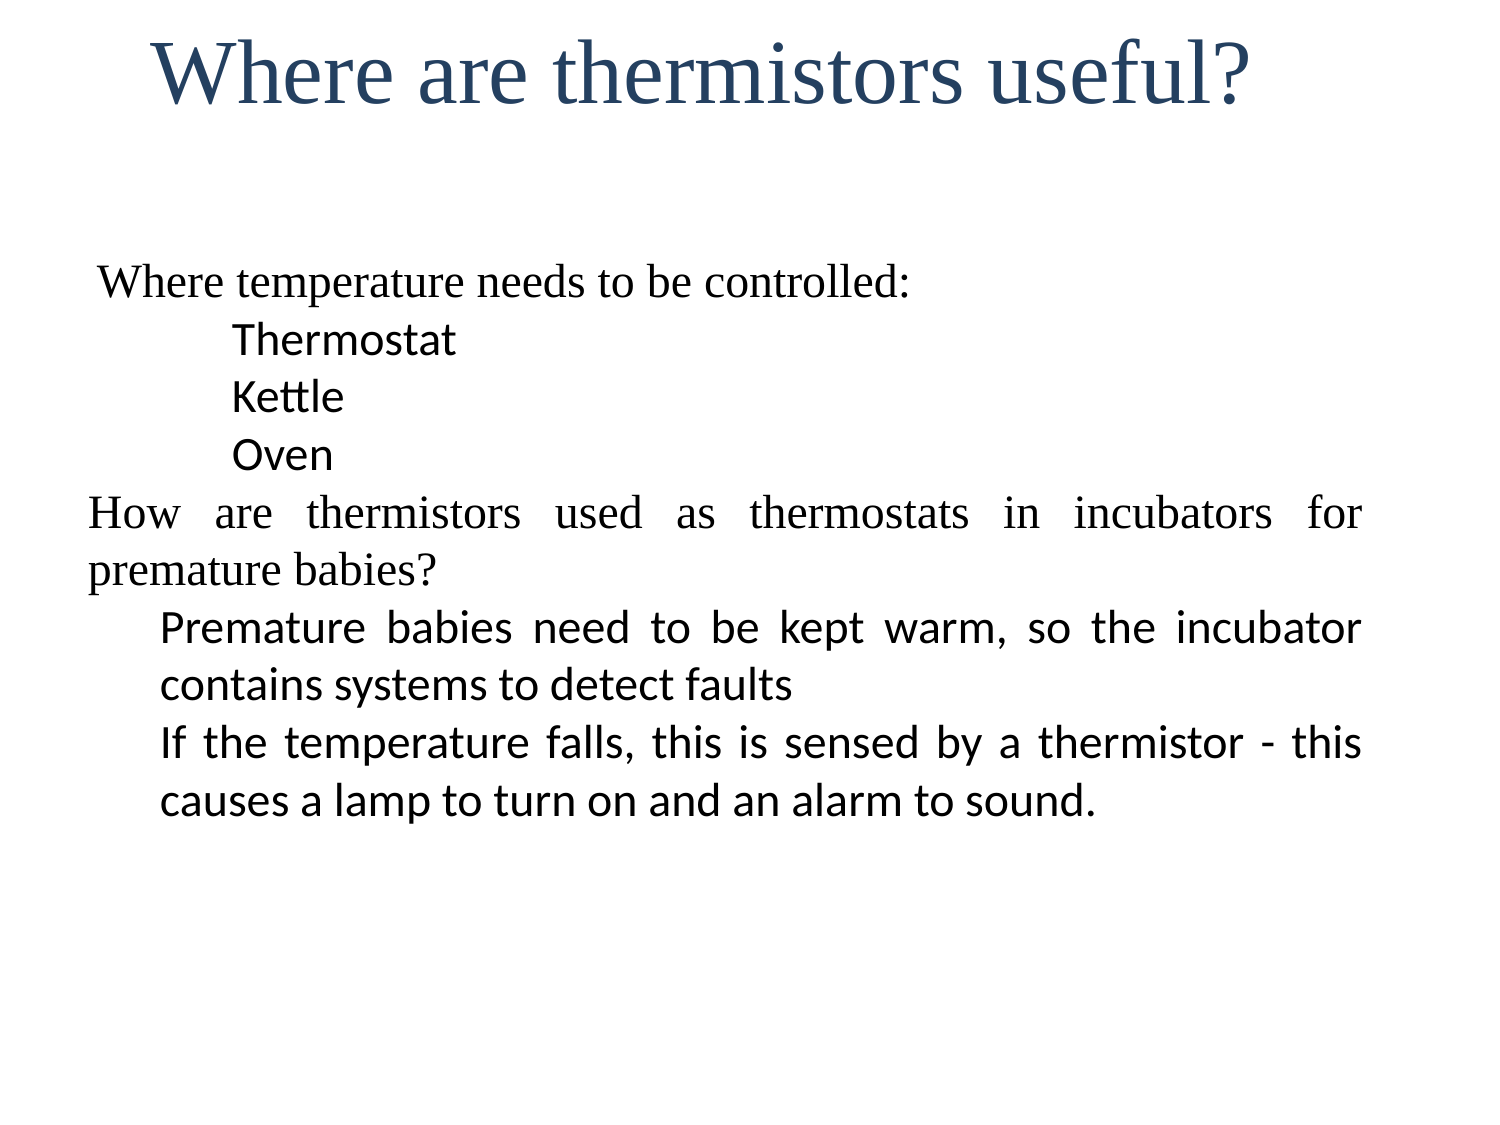

# Where are thermistors useful?
Where temperature needs to be controlled:
Thermostat
Kettle
Oven
How are thermistors used as thermostats in incubators for premature babies?
Premature babies need to be kept warm, so the incubator contains systems to detect faults
If the temperature falls, this is sensed by a thermistor - this causes a lamp to turn on and an alarm to sound.